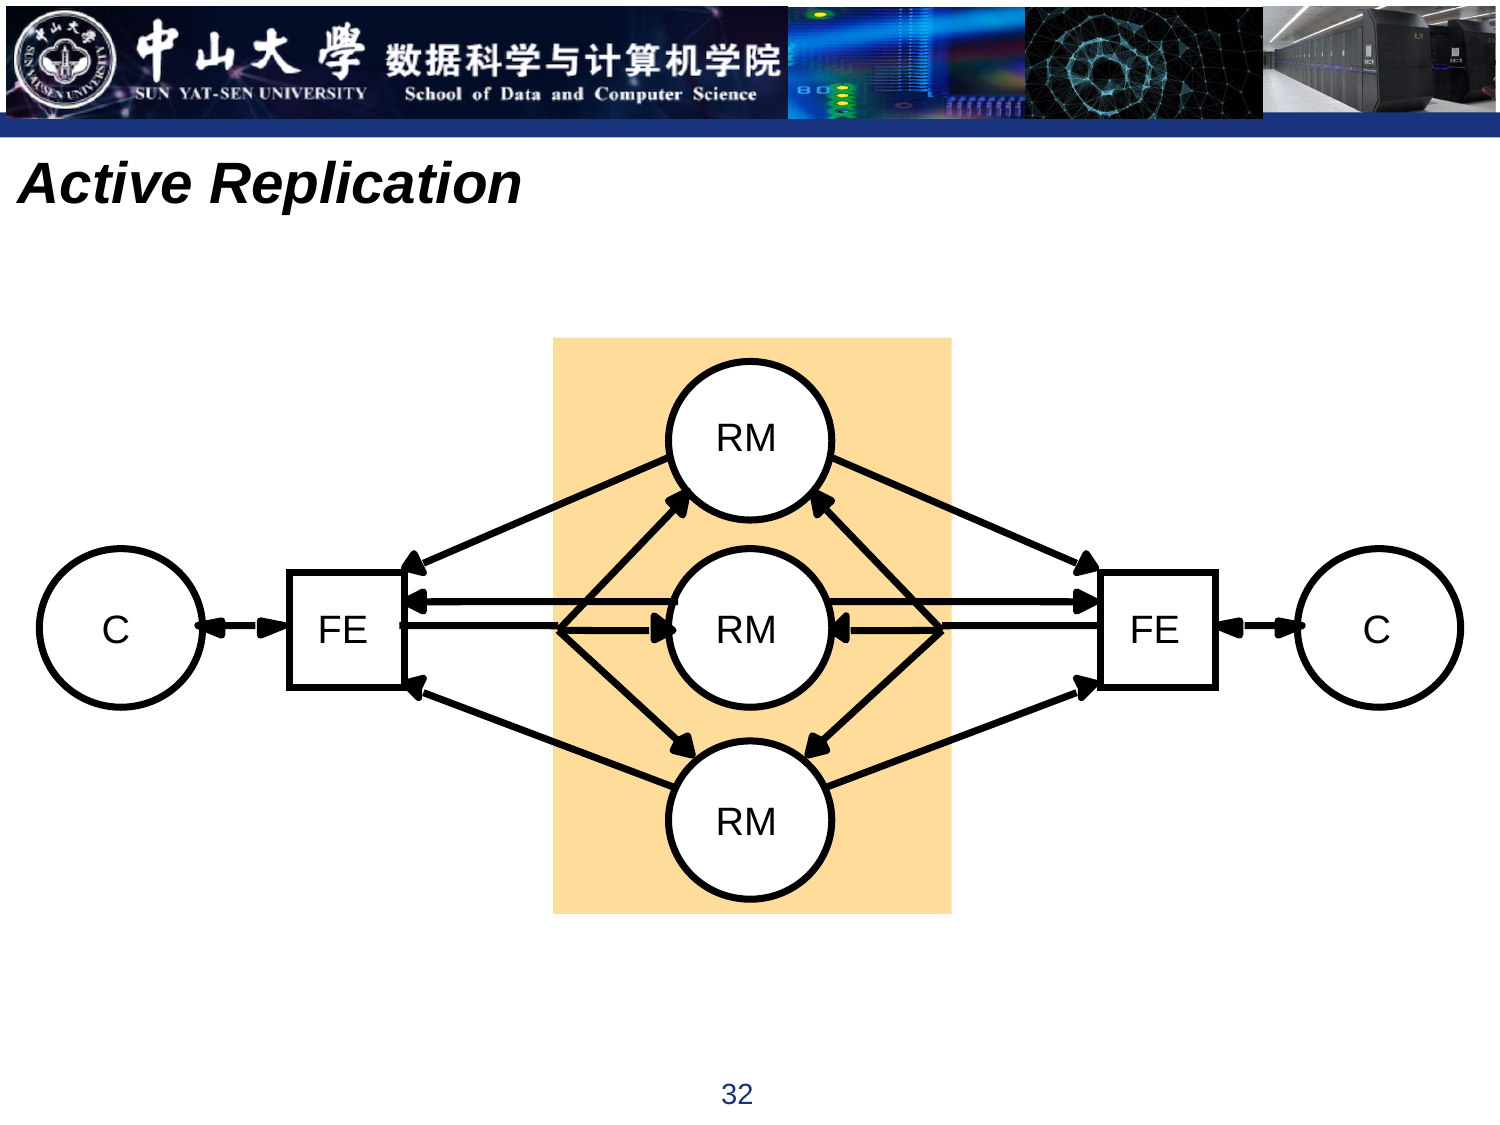

Active Replication

RM

C
FE
RM
FE
C

RM
32